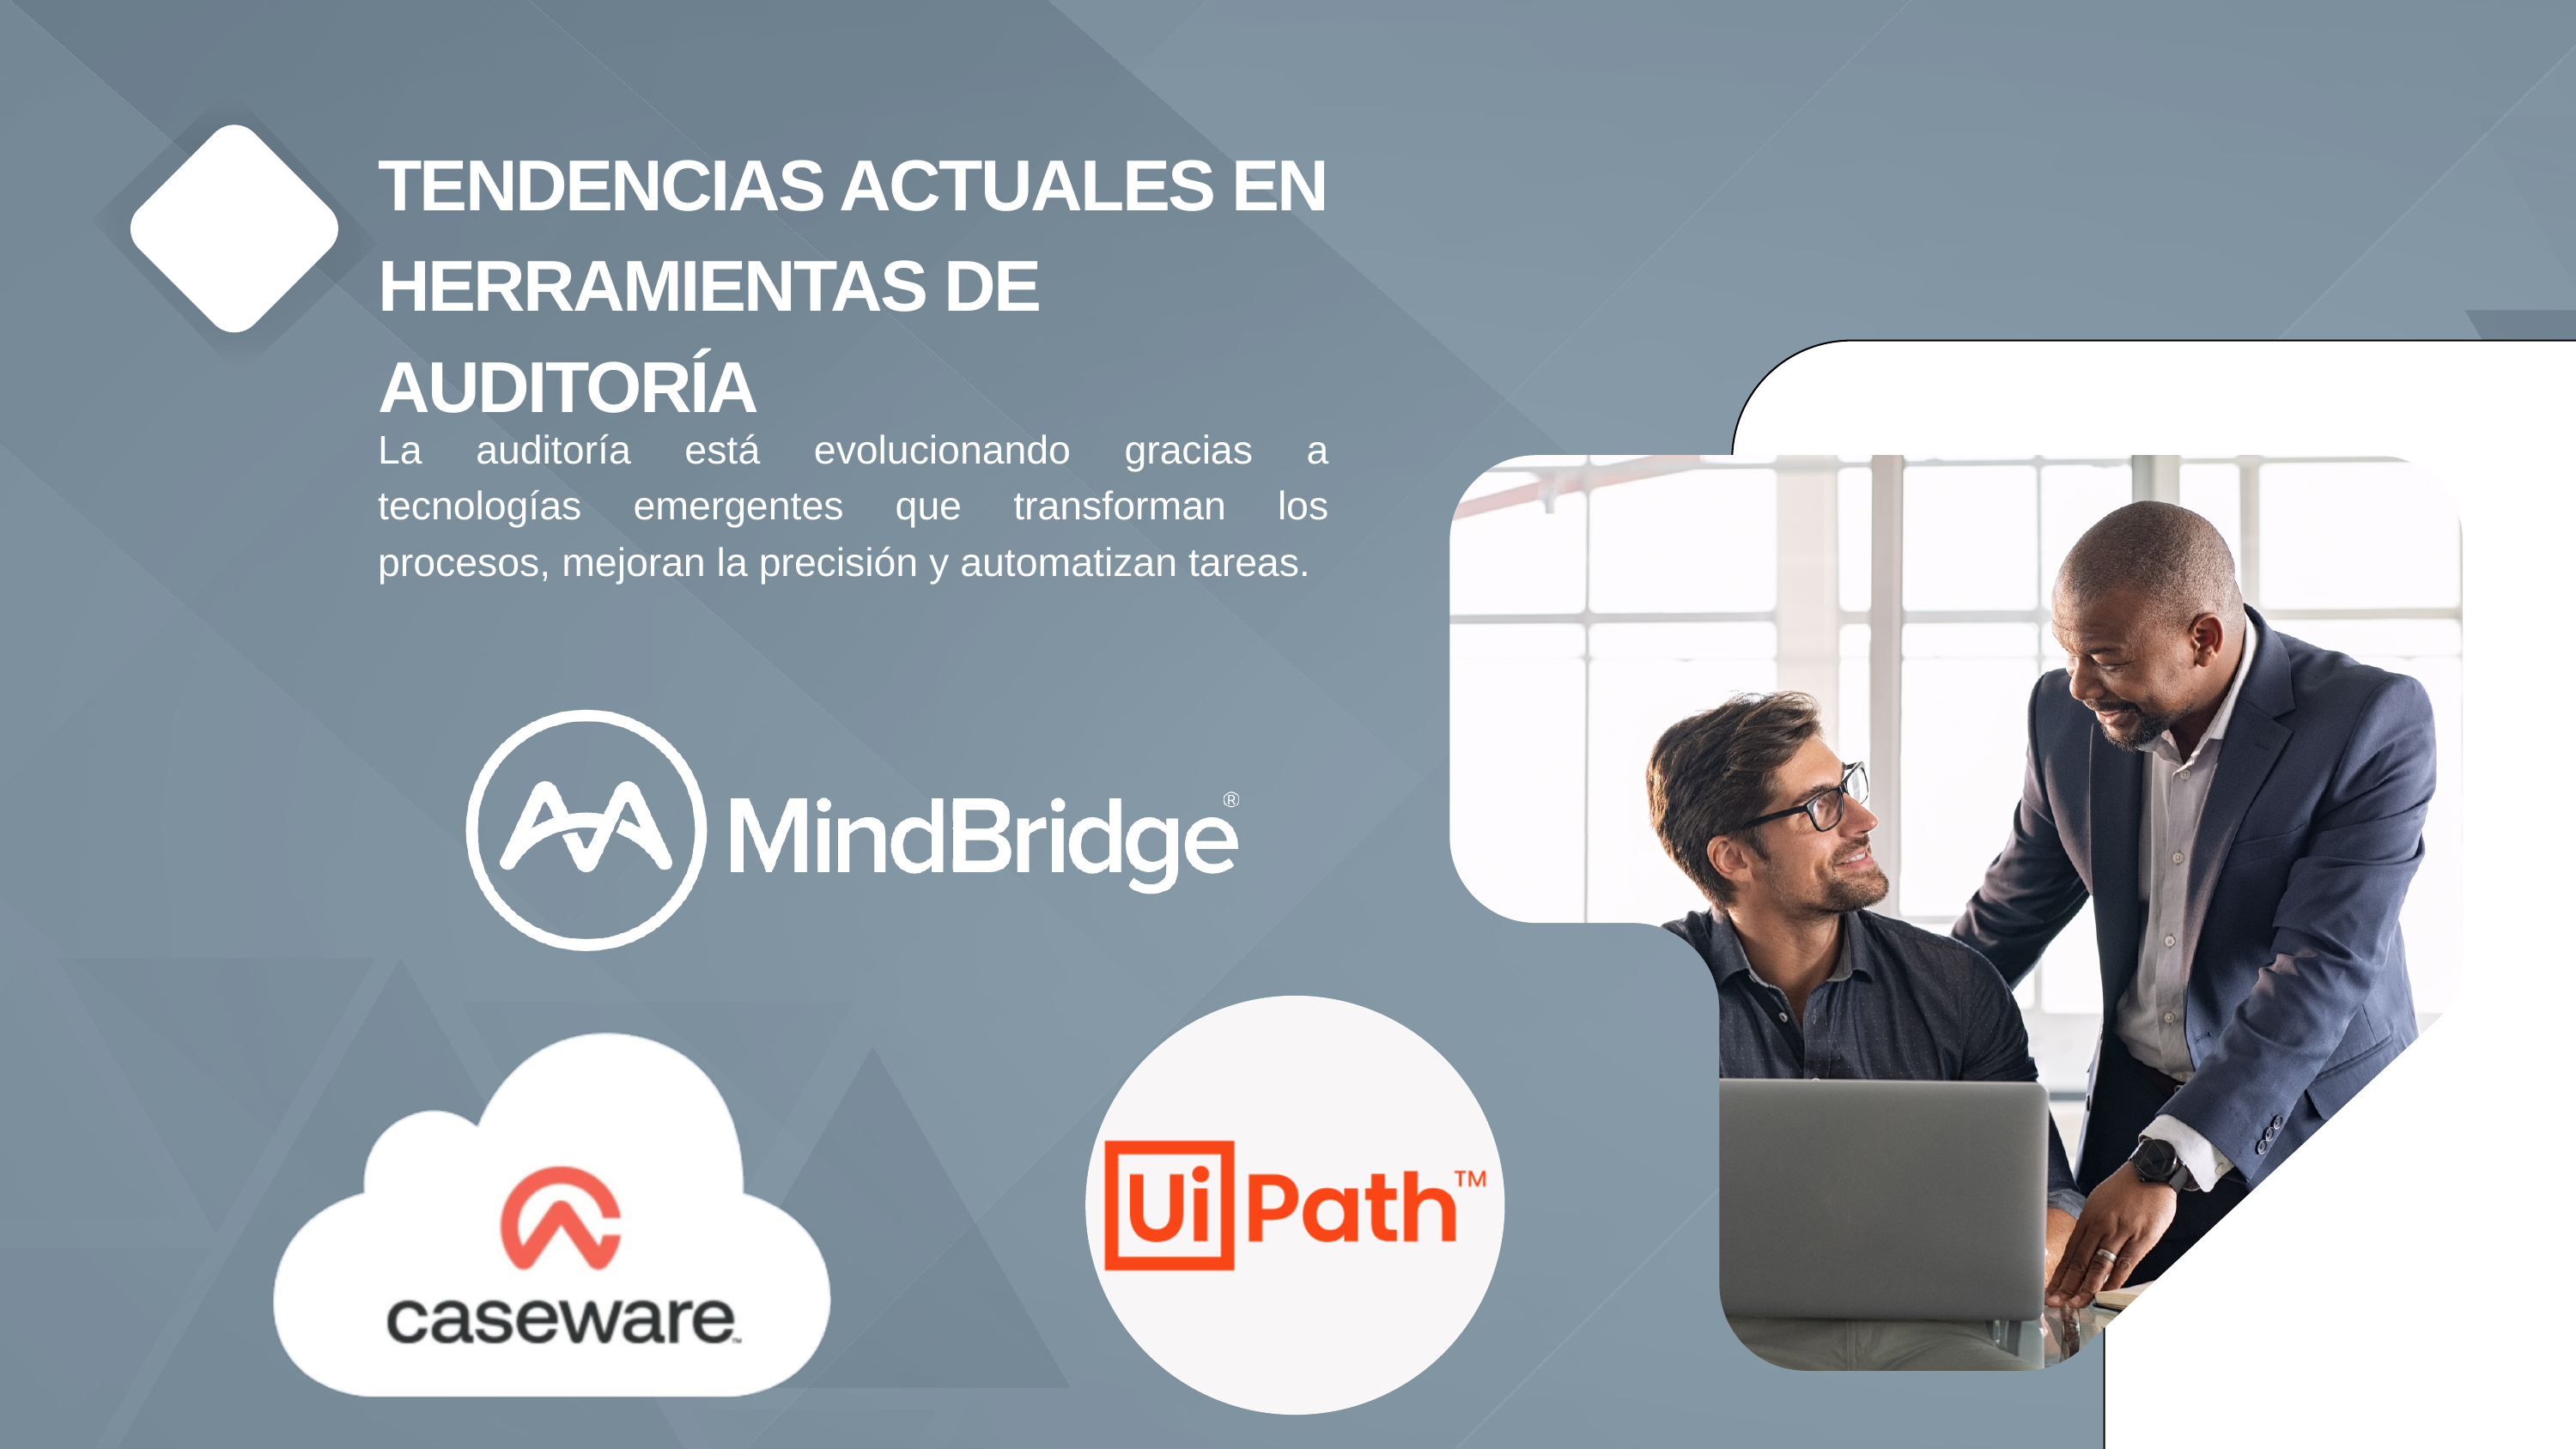

TENDENCIAS ACTUALES EN HERRAMIENTAS DE AUDITORÍA

La auditoría está evolucionando gracias a tecnologías emergentes que transforman los procesos, mejoran la precisión y automatizan tareas.